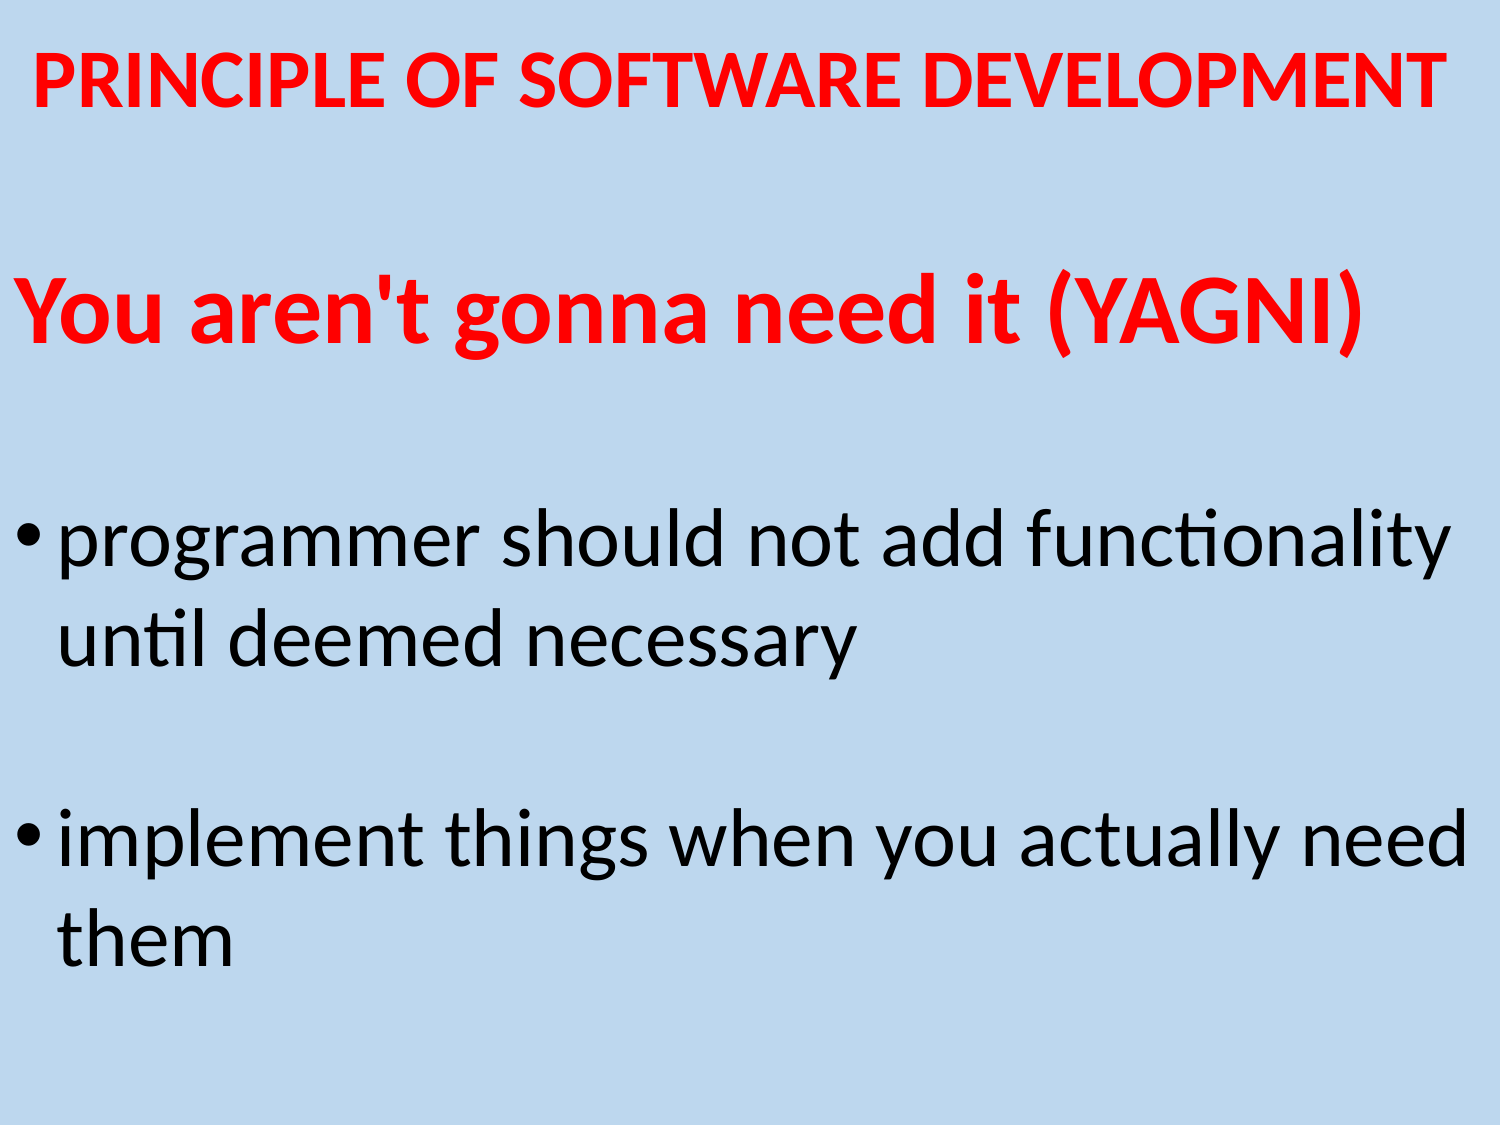

PRINCIPLE OF SOFTWARE DEVELOPMENT

You aren't gonna need it (YAGNI)

programmer should not add functionality until deemed necessary

implement things when you actually need them